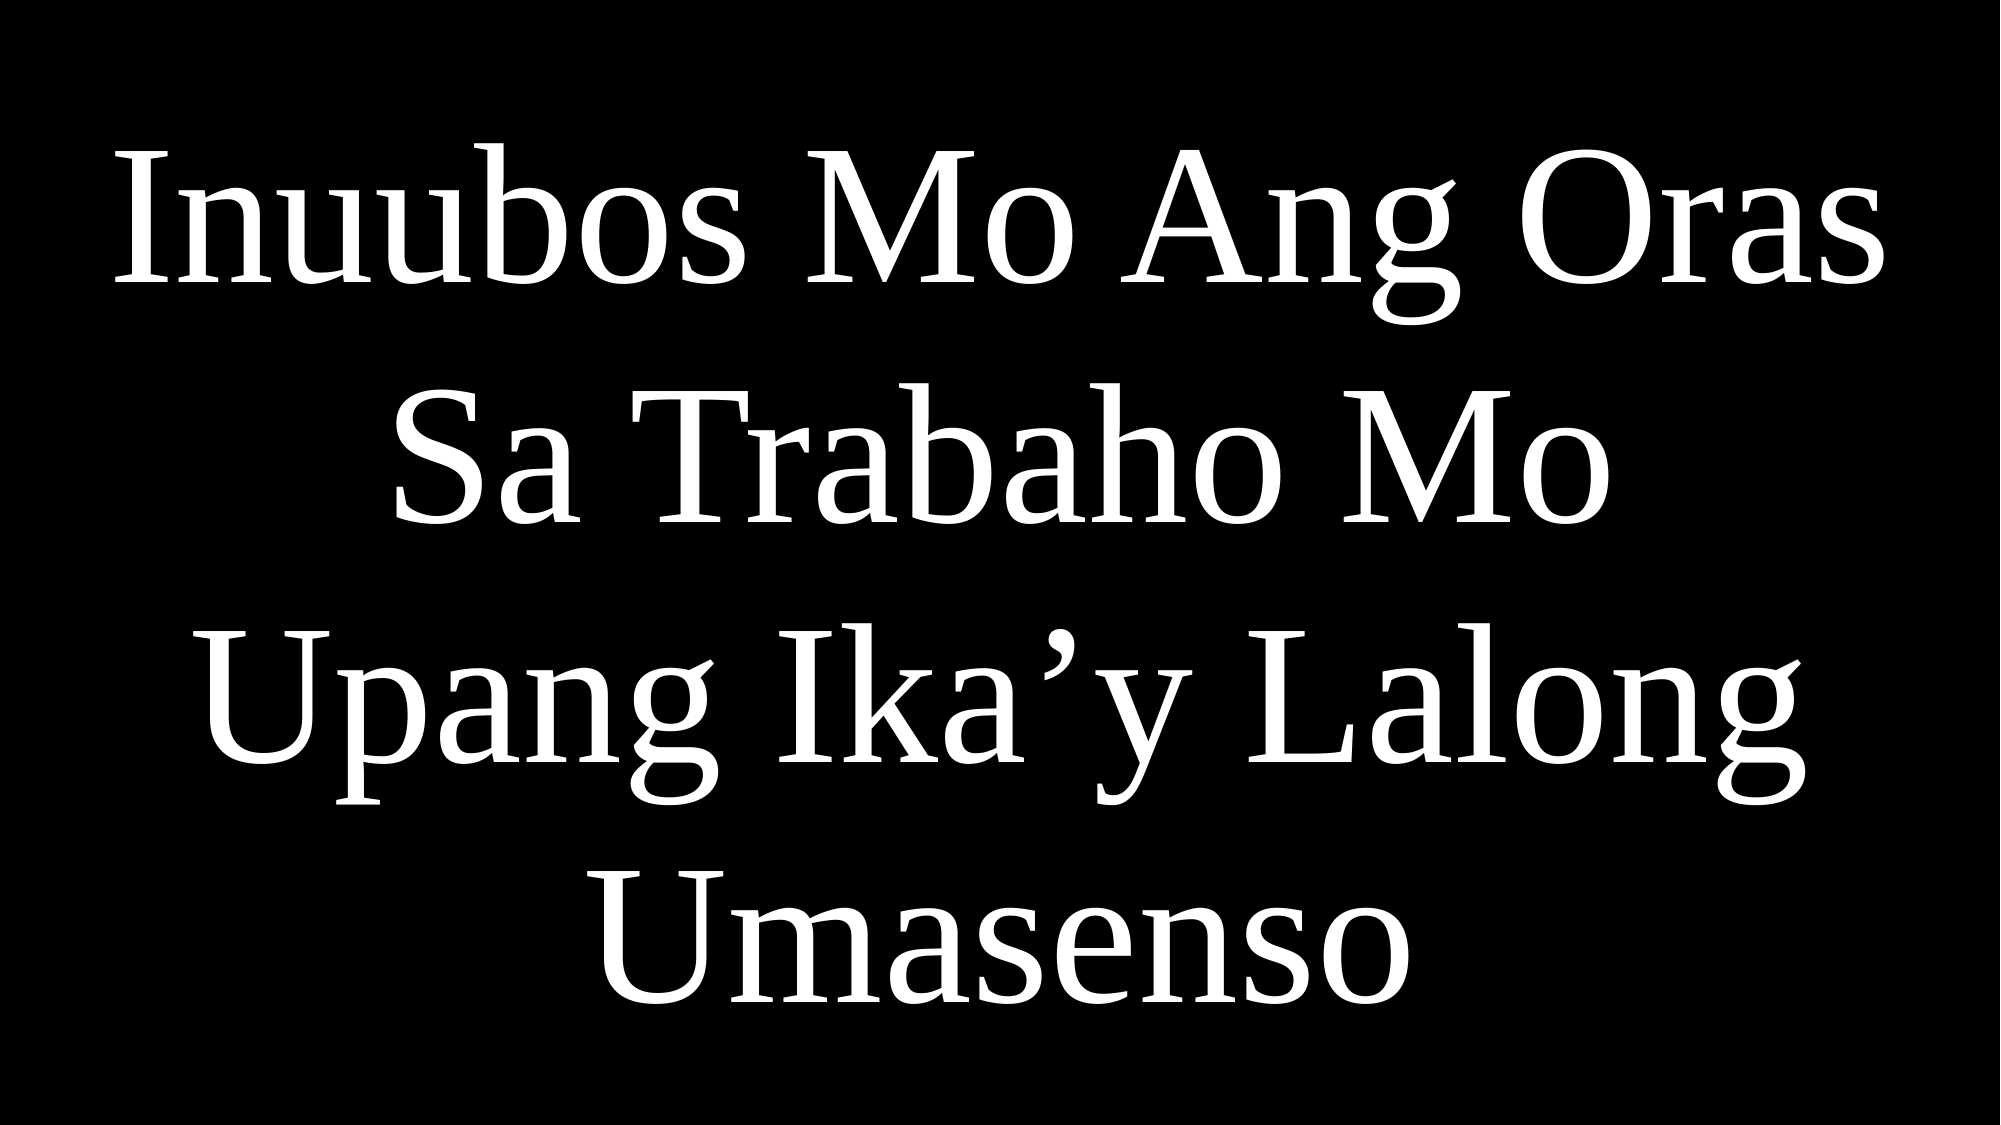

Inuubos Mo Ang Oras Sa Trabaho Mo
Upang Ika’y Lalong Umasenso